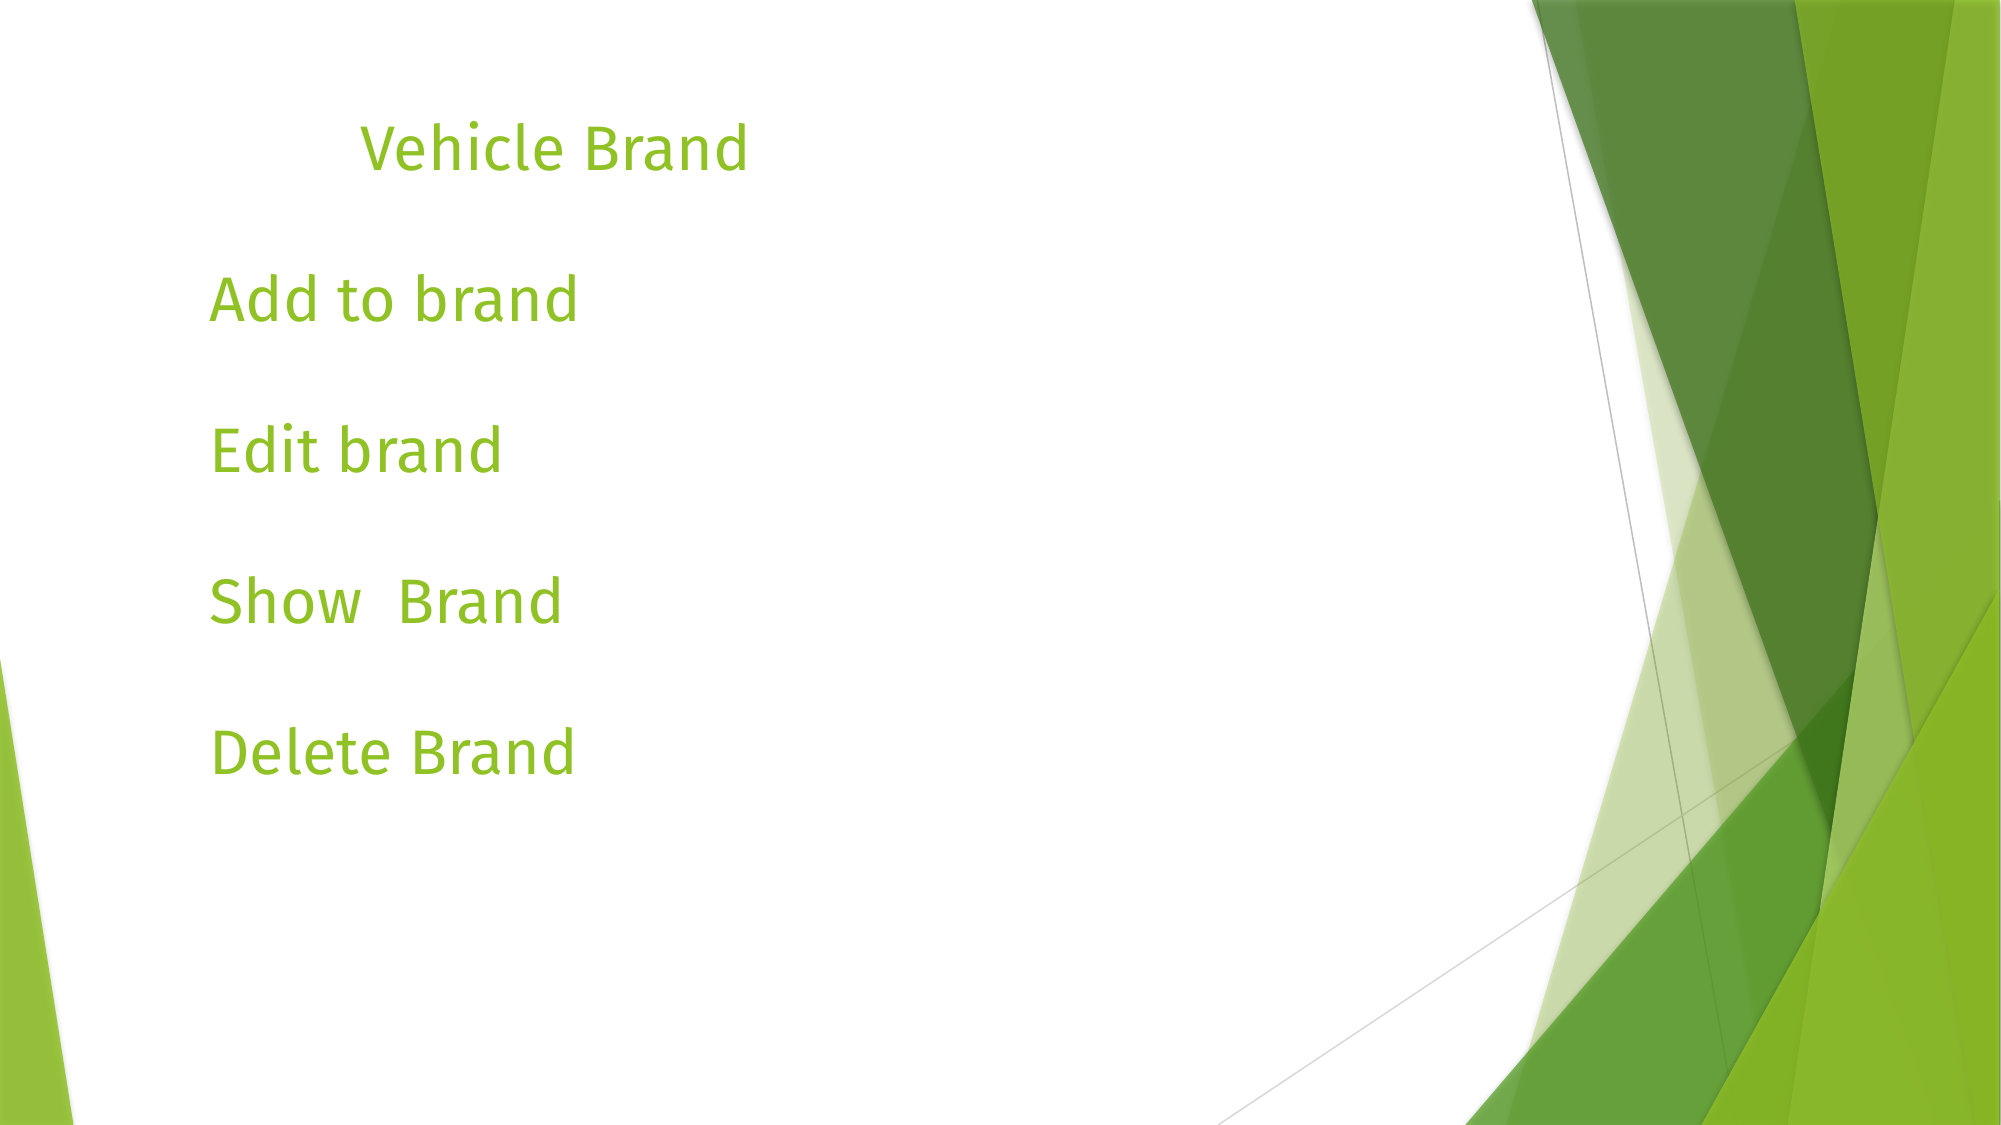

# Vehicle Brand Add to brand Edit brand Show  Brand Delete Brand